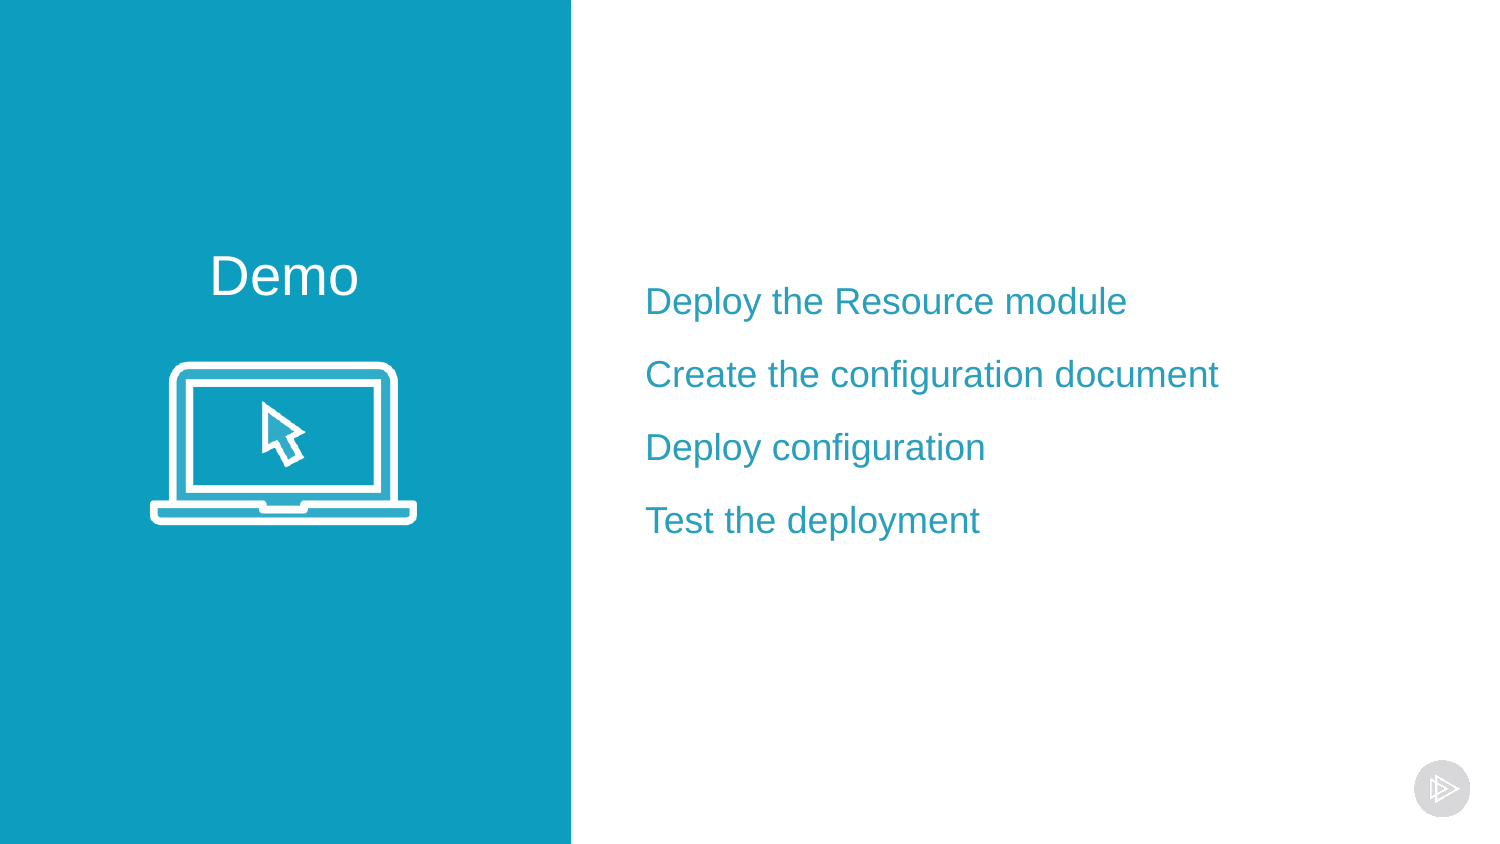

Deploy the Resource module
Create the configuration document
Deploy configuration
Test the deployment